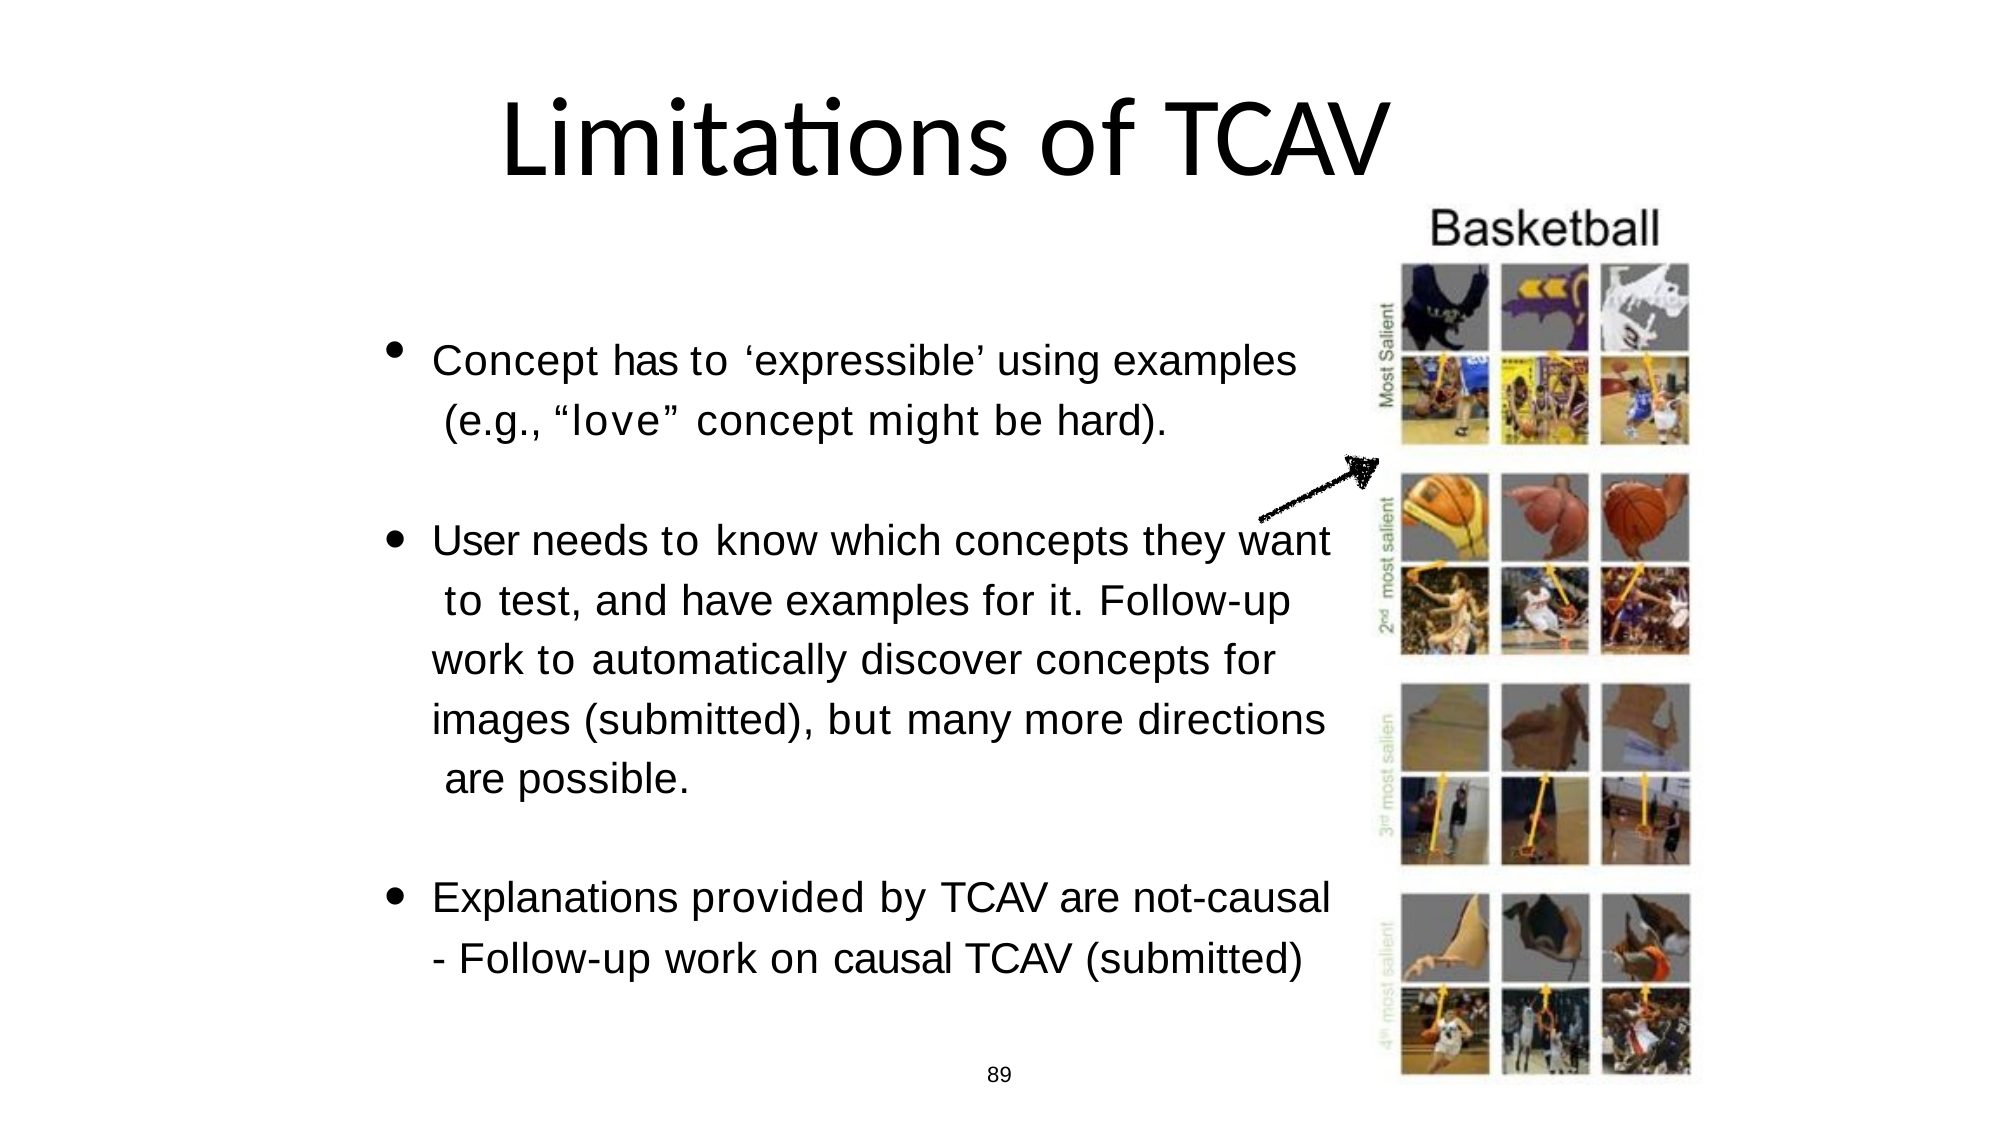

# Limitations of TCAV

Concept has to ‘expressible’ using examples  (e.g., “love” concept might be hard).

User needs to know which concepts they want  to test, and have examples for it. Follow-up  work to automatically discover concepts for  images (submitted), but many more directions  are possible.

Explanations provided by TCAV are not-causal
- Follow-up work on causal TCAV (submitted)

89